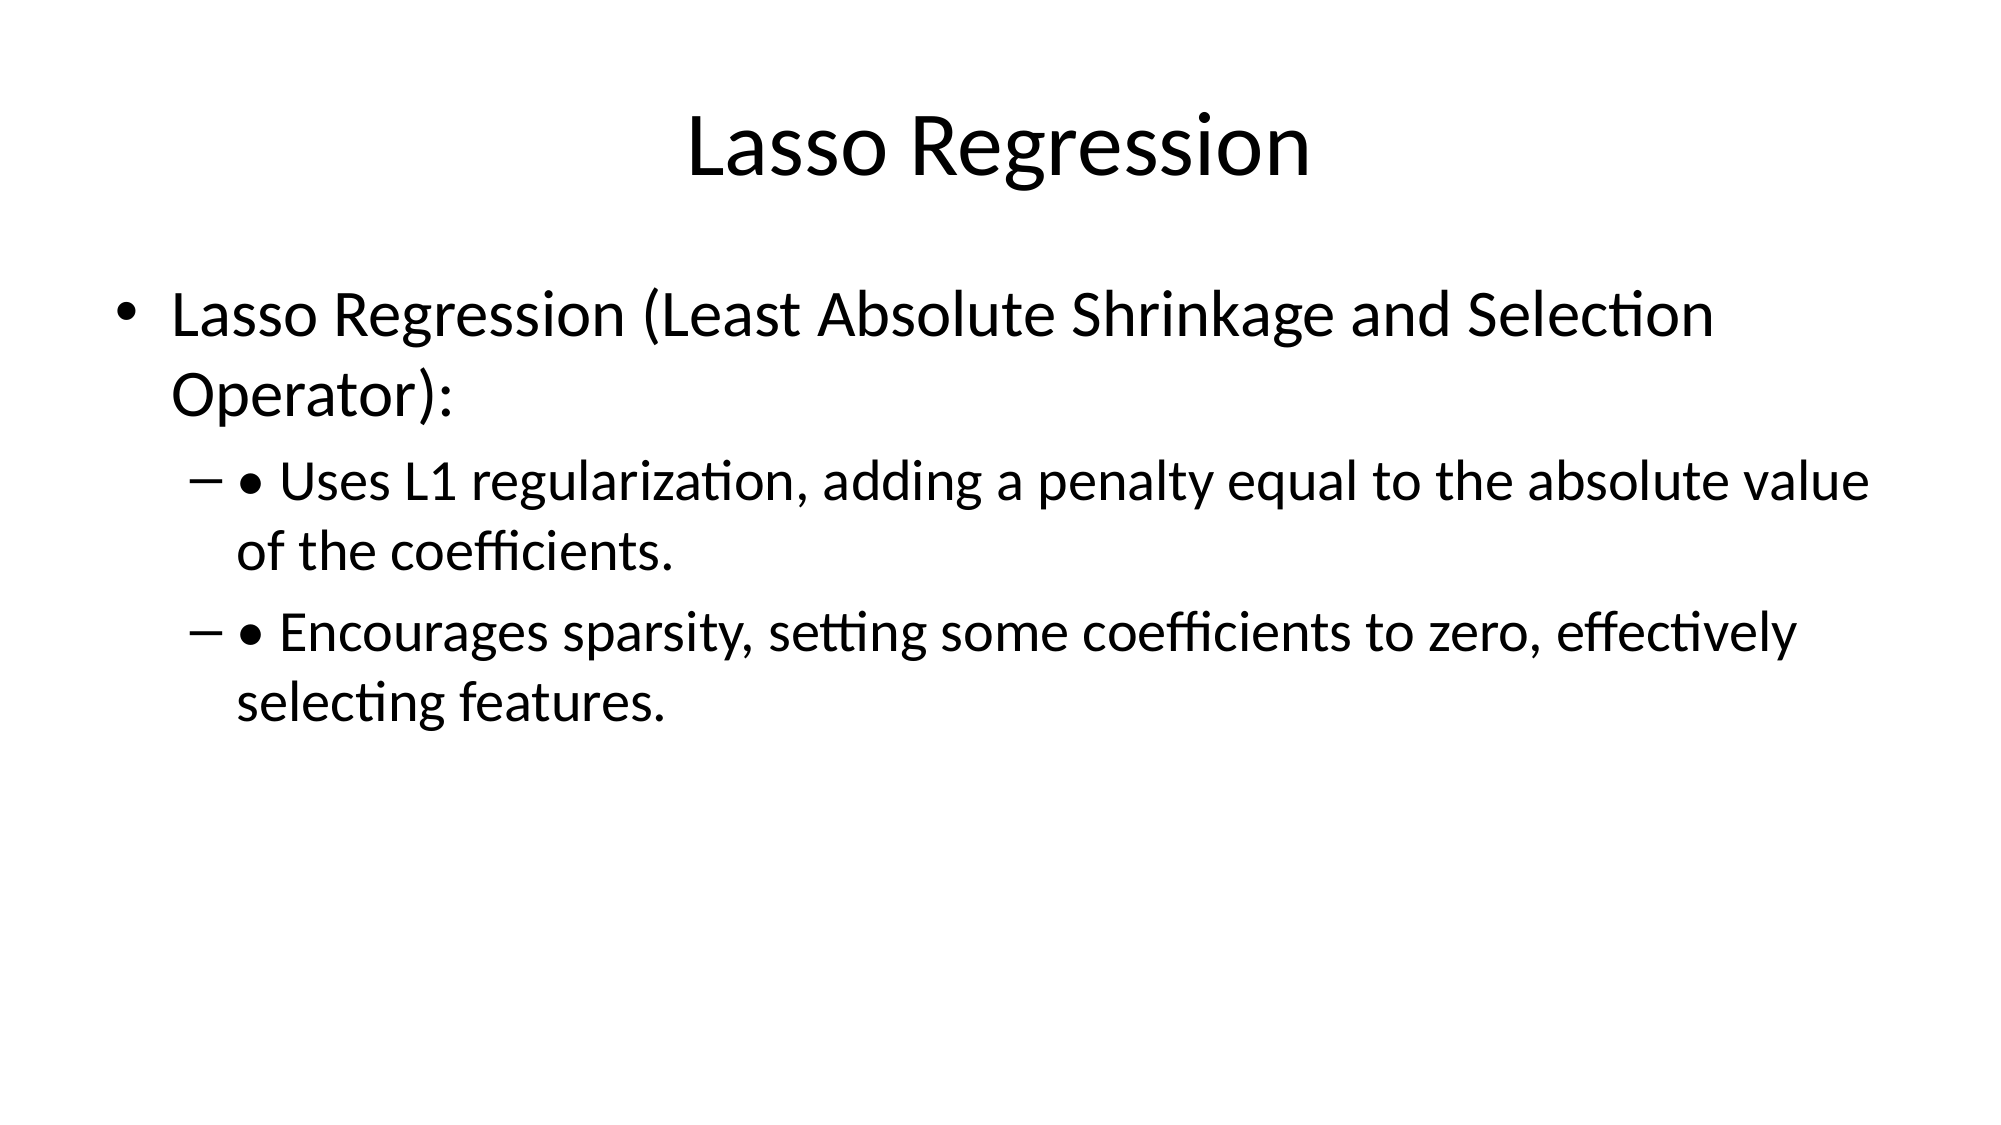

# Lasso Regression
Lasso Regression (Least Absolute Shrinkage and Selection Operator):
• Uses L1 regularization, adding a penalty equal to the absolute value of the coefficients.
• Encourages sparsity, setting some coefficients to zero, effectively selecting features.